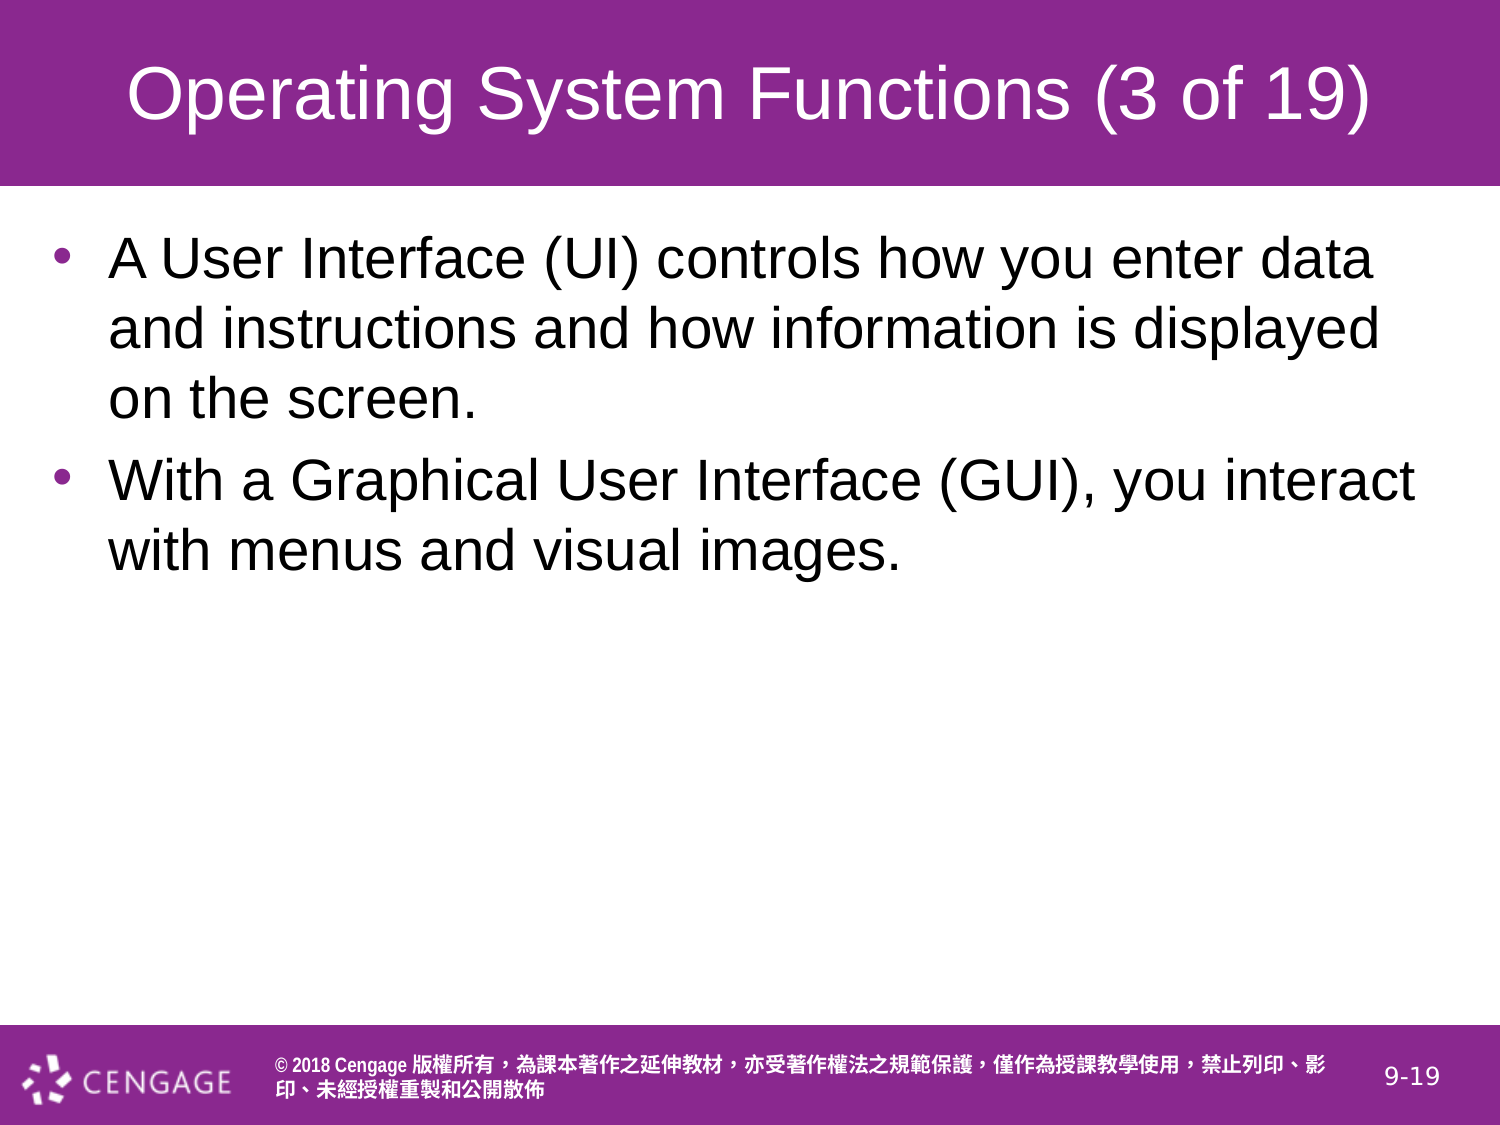

# Operating System Functions (3 of 19)
A User Interface (UI) controls how you enter data and instructions and how information is displayed on the screen.
With a Graphical User Interface (GUI), you interact with menus and visual images.